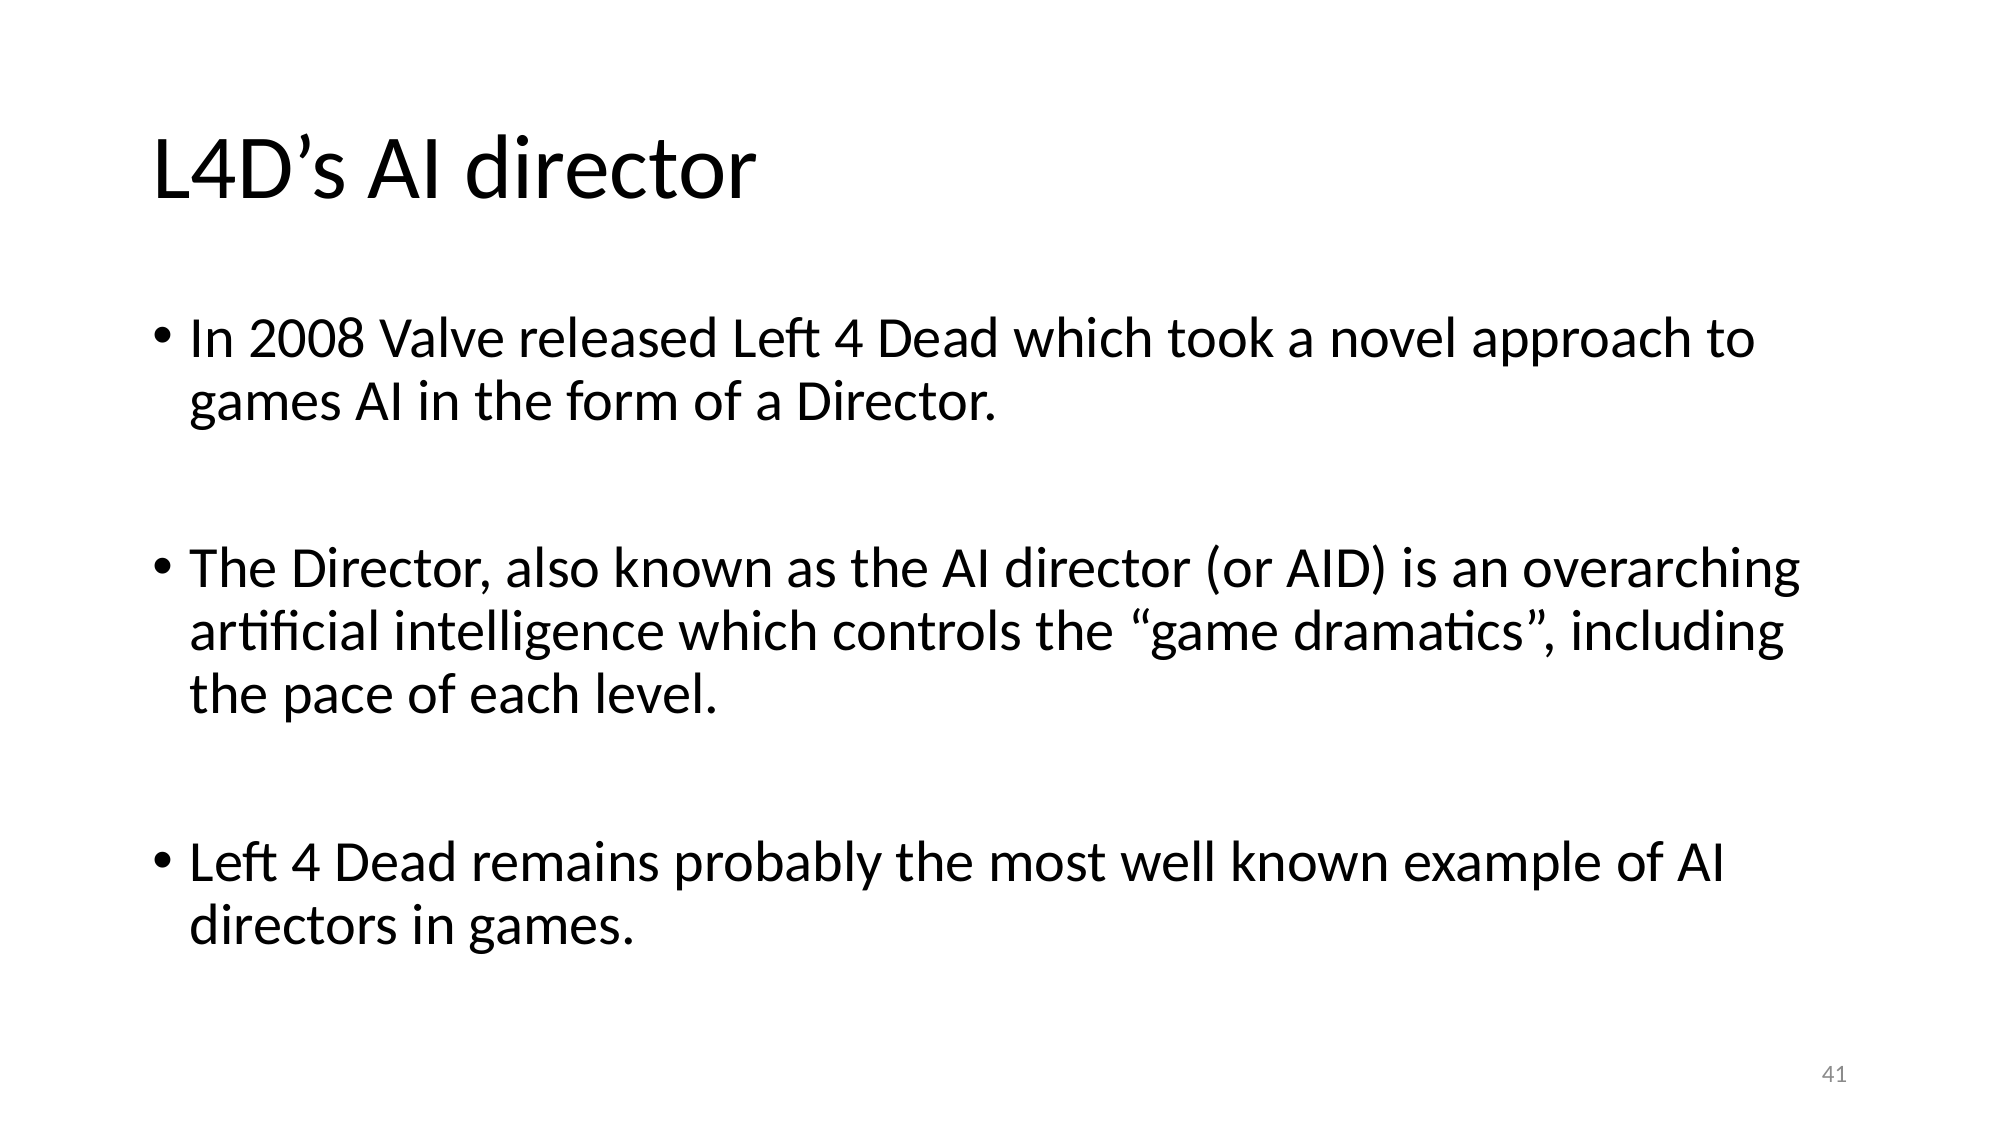

# L4D’s AI director
In 2008 Valve released Left 4 Dead which took a novel approach to games AI in the form of a Director.

The Director, also known as the AI director (or AID) is an overarching artificial intelligence which controls the “game dramatics”, including the pace of each level.

Left 4 Dead remains probably the most well known example of AI directors in games.

41